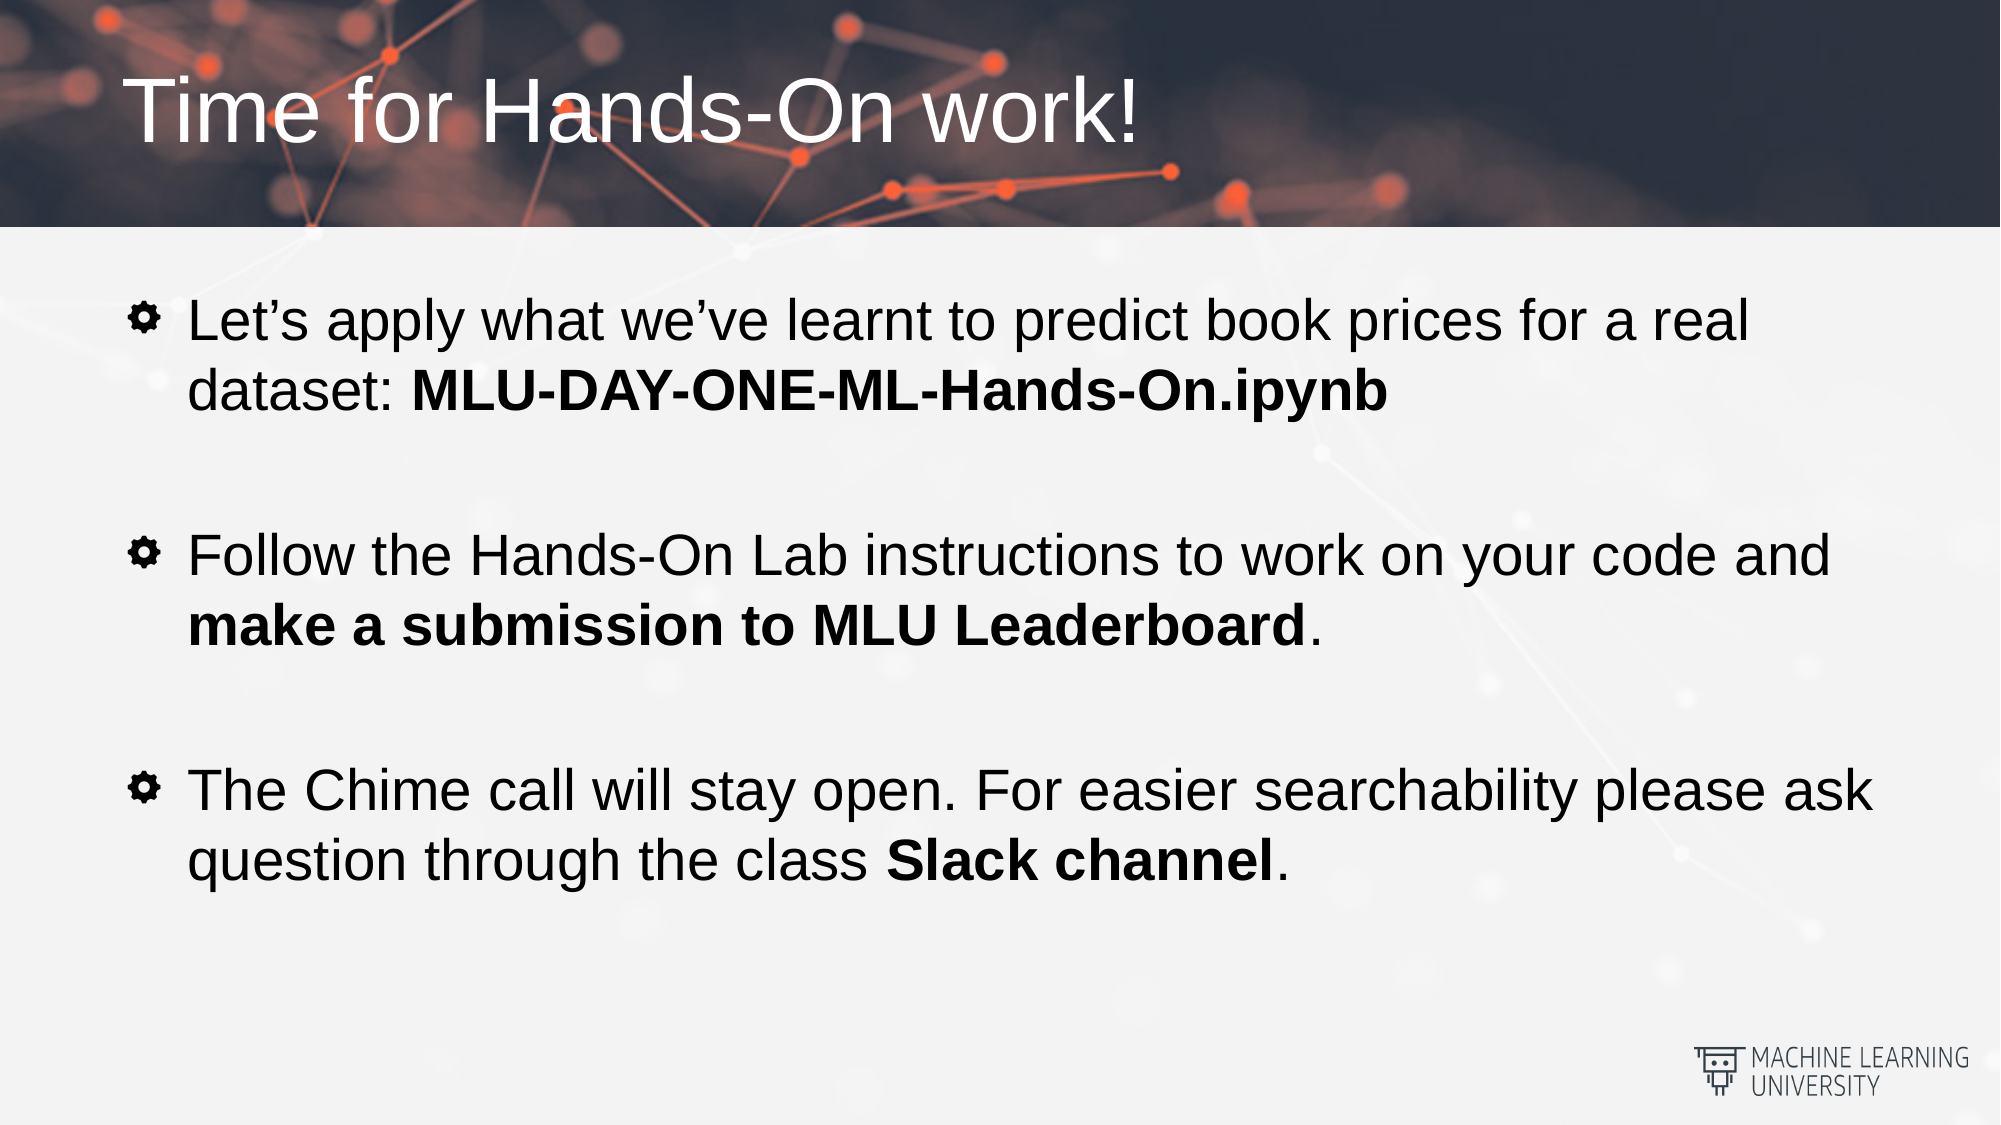

# Time for Hands-On work!
Let’s apply what we’ve learnt to predict book prices for a real dataset: MLU-DAY-ONE-ML-Hands-On.ipynb

Follow the Hands-On Lab instructions to work on your code and make a submission to MLU Leaderboard.

The Chime call will stay open. For easier searchability please ask question through the class Slack channel.